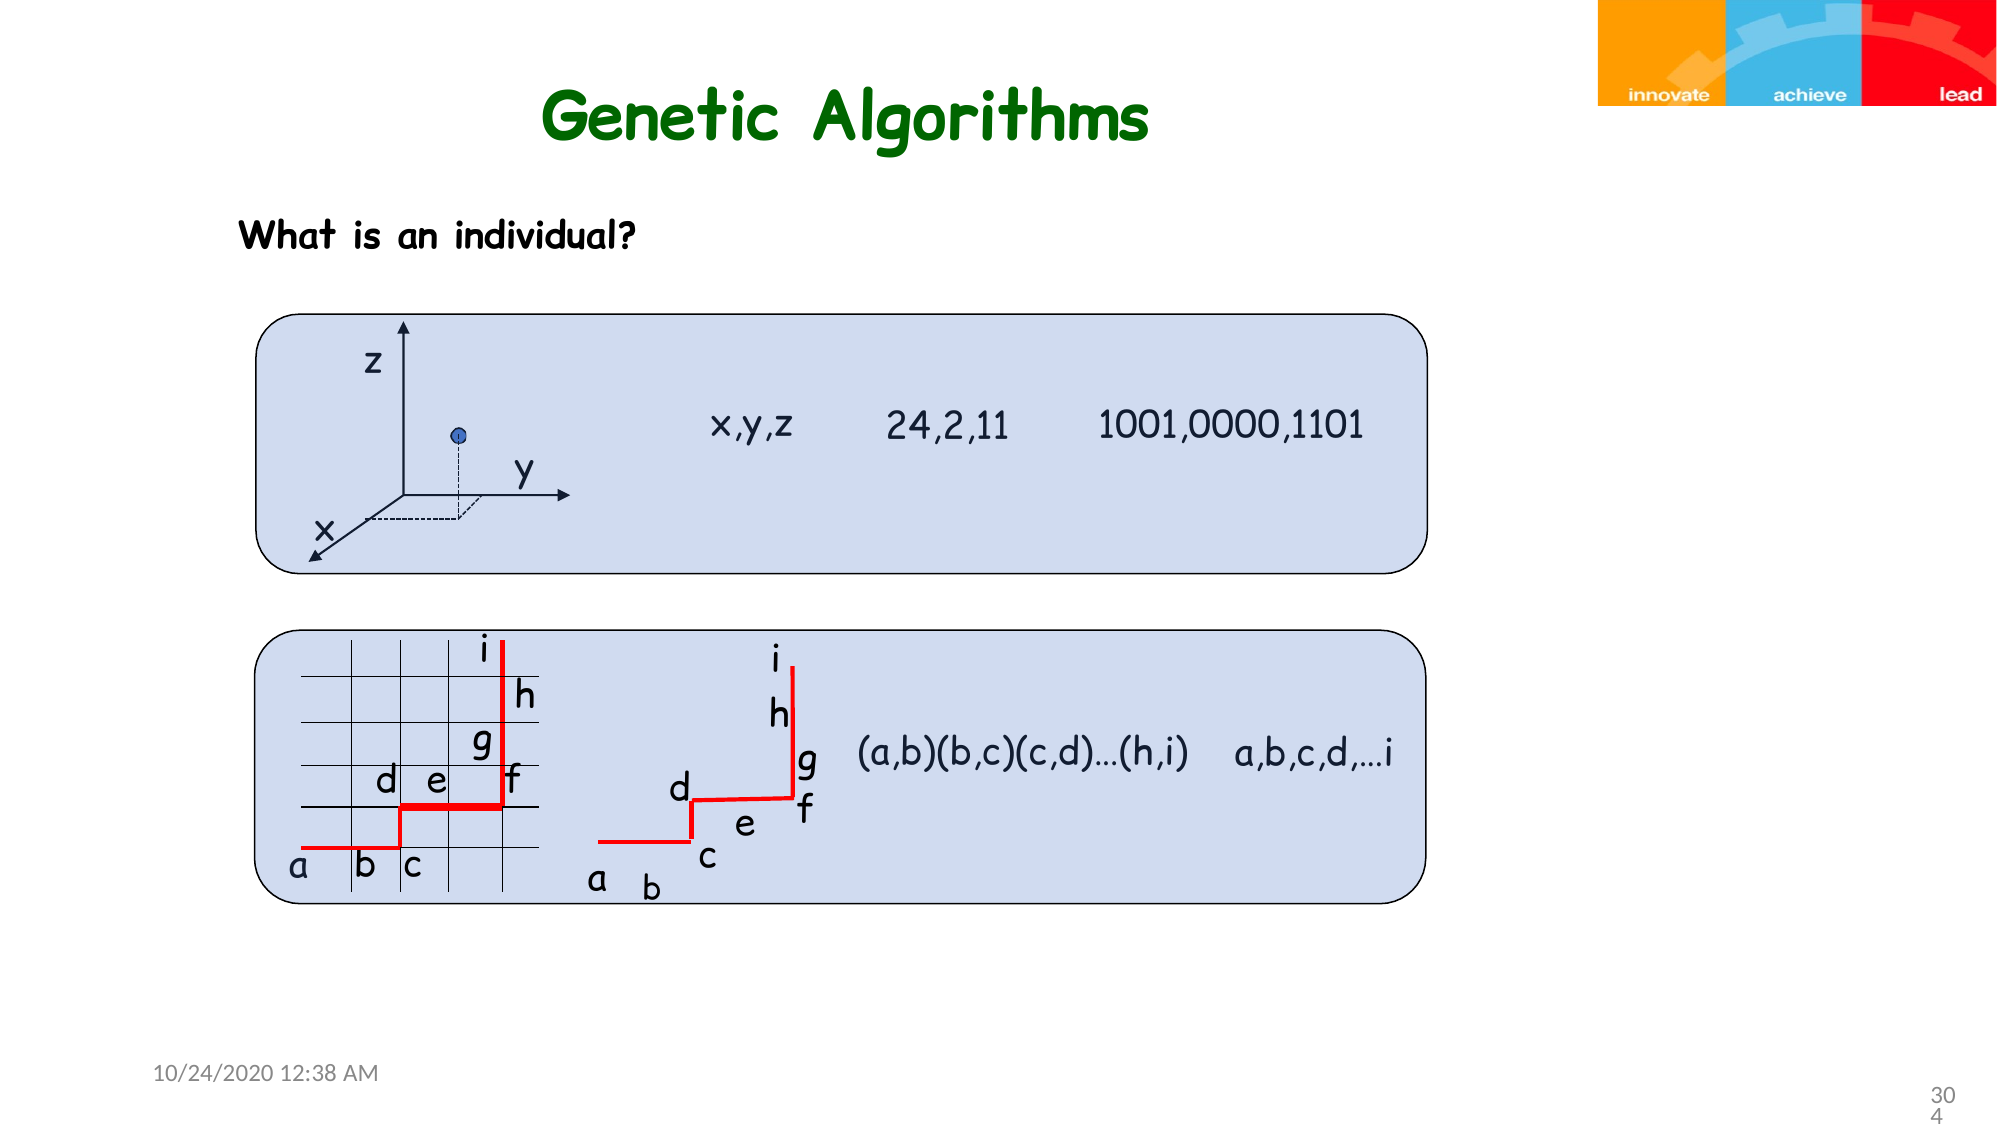

# Genetic Algorithms
What is an individual?

z

x,y,z
1001,0000,1101
24,2,11
y
x

i
|  |  |  | i |  |
| --- | --- | --- | --- | --- |
|  |  |  |  | h |
|  |  |  | g |  |
|  | d | e |  | f |
|  |  |  |  |  |
|  | b | c |  |  |

h
g
(a,b)(b,c)(c,d)…(h,i)
a,b,c,d,…i
d
f
e
c
a	b
a
10/24/2020 12:38 AM
304